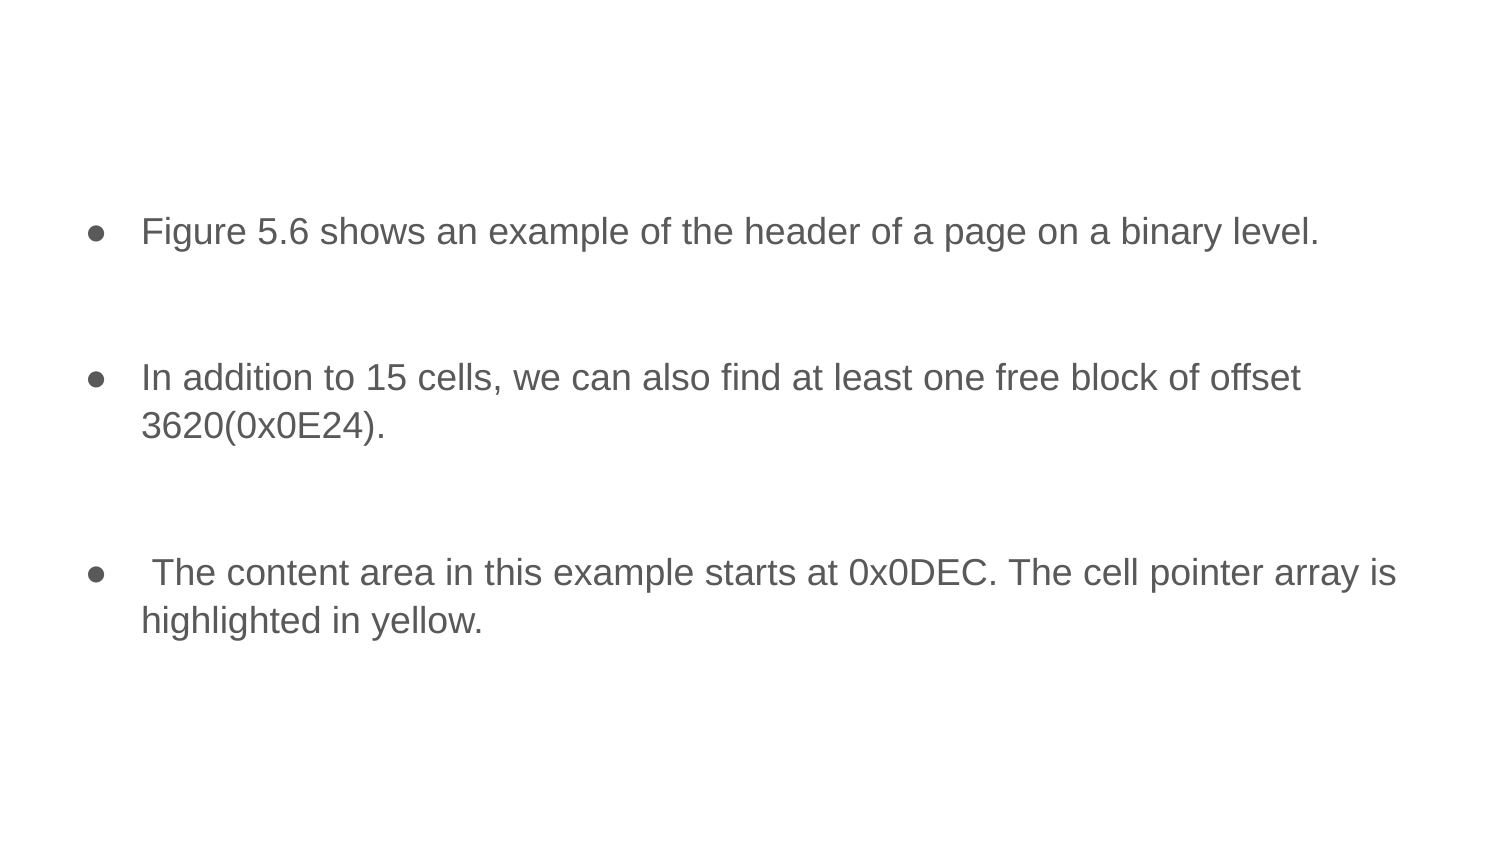

#
Figure 5.6 shows an example of the header of a page on a binary level.

In addition to 15 cells, we can also find at least one free block of offset 3620(0x0E24).

 The content area in this example starts at 0x0DEC. The cell pointer array is highlighted in yellow.